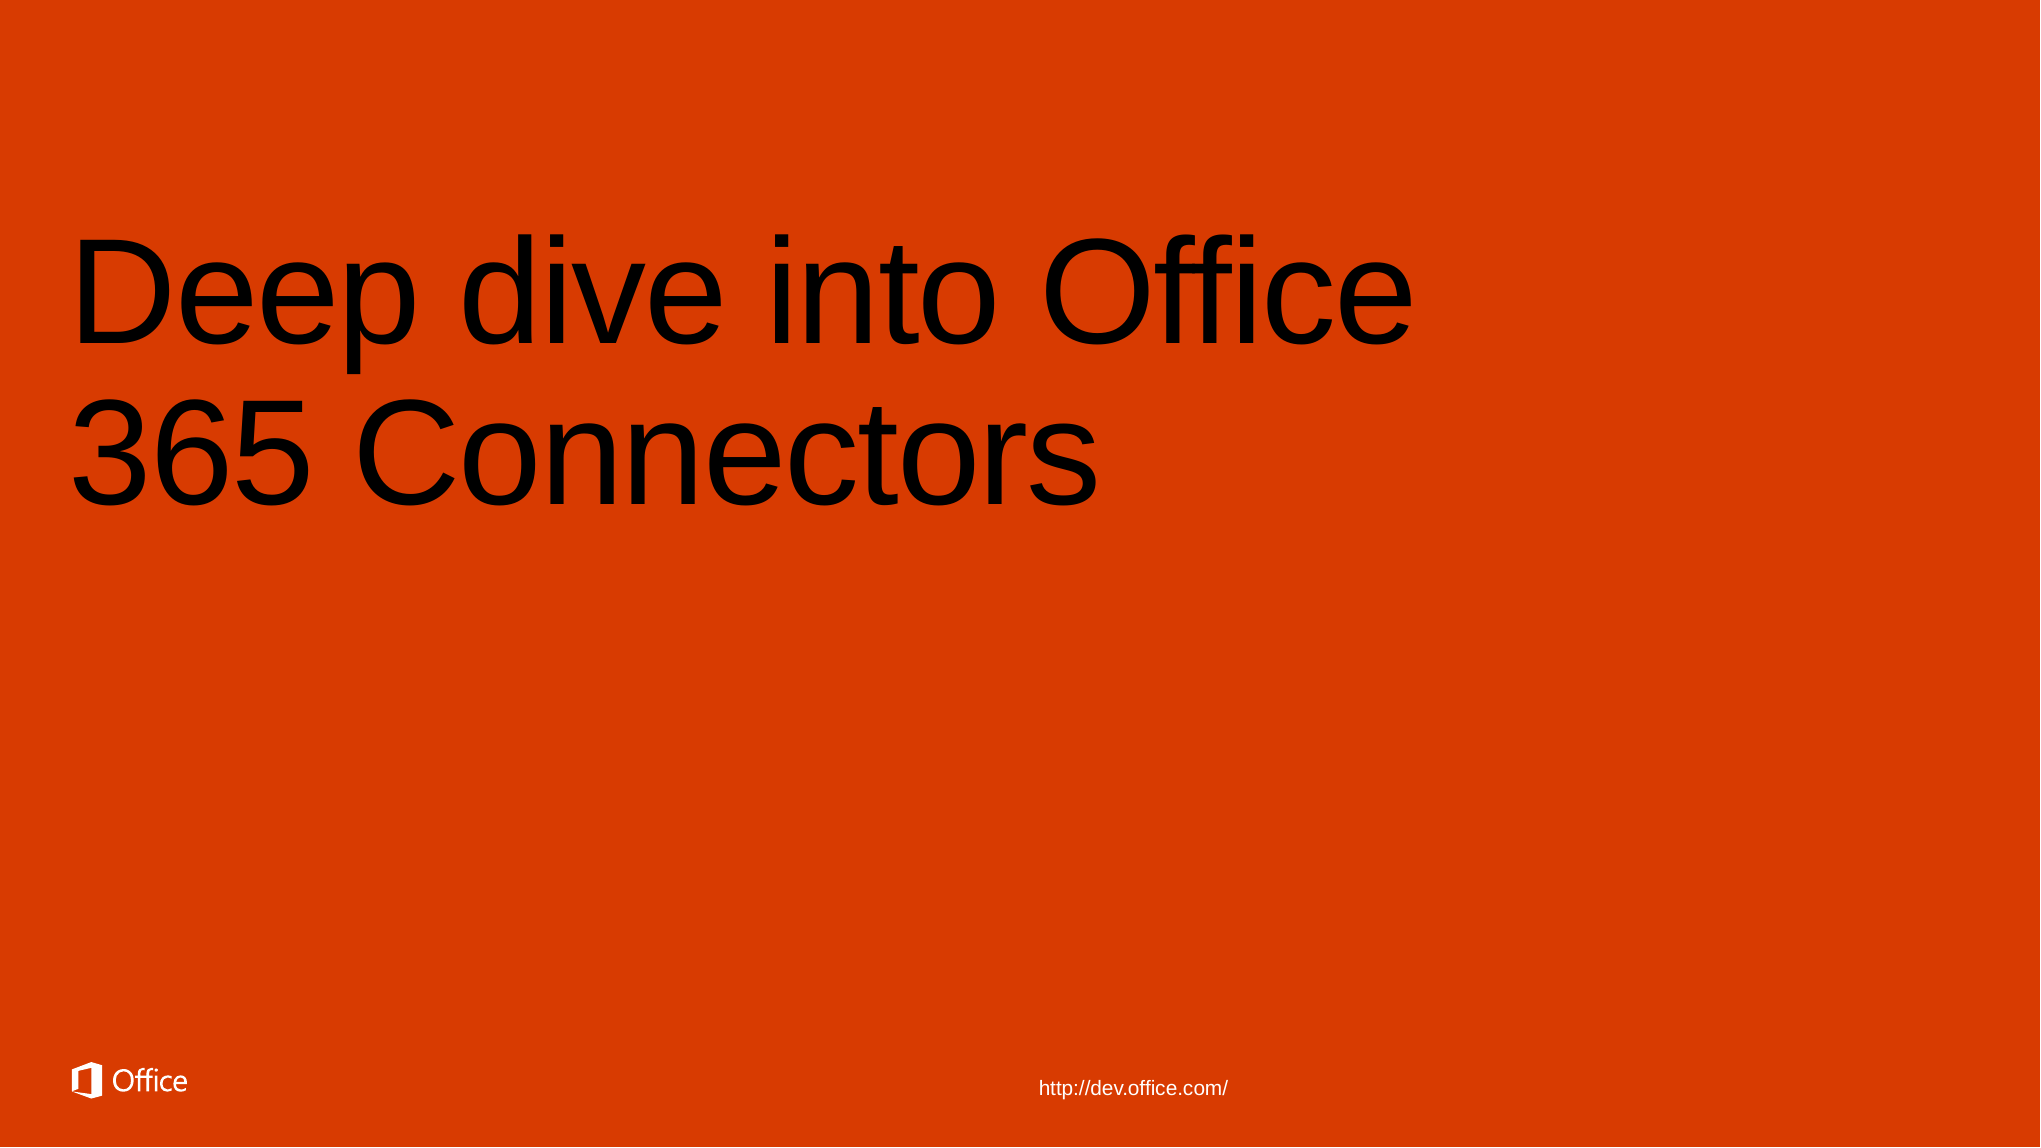

# Deep dive into Office 365 Connectors